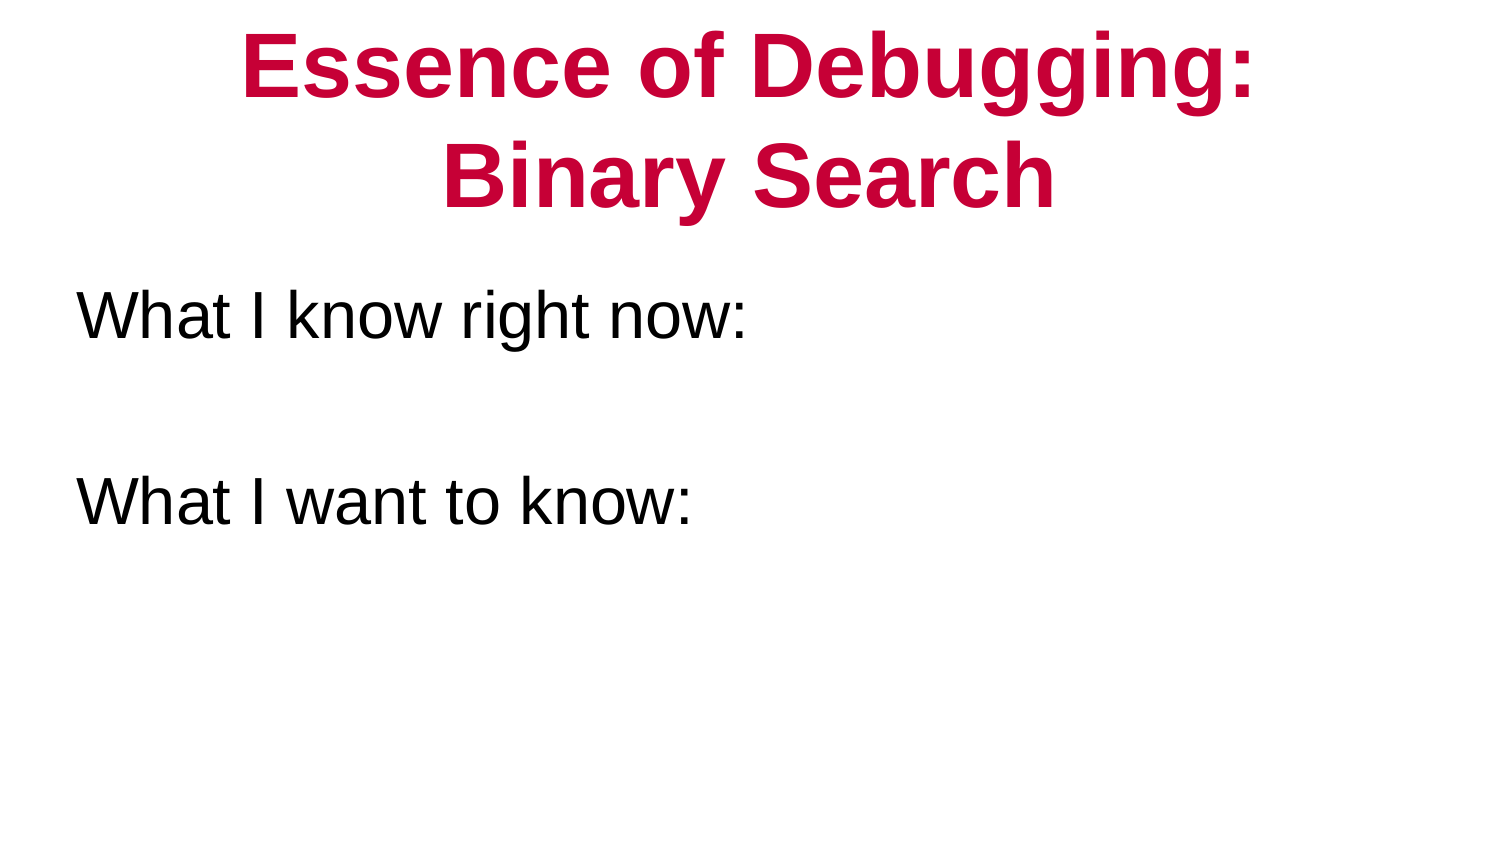

# Essence of Debugging: Binary Search
What I know right now:

What I want to know: